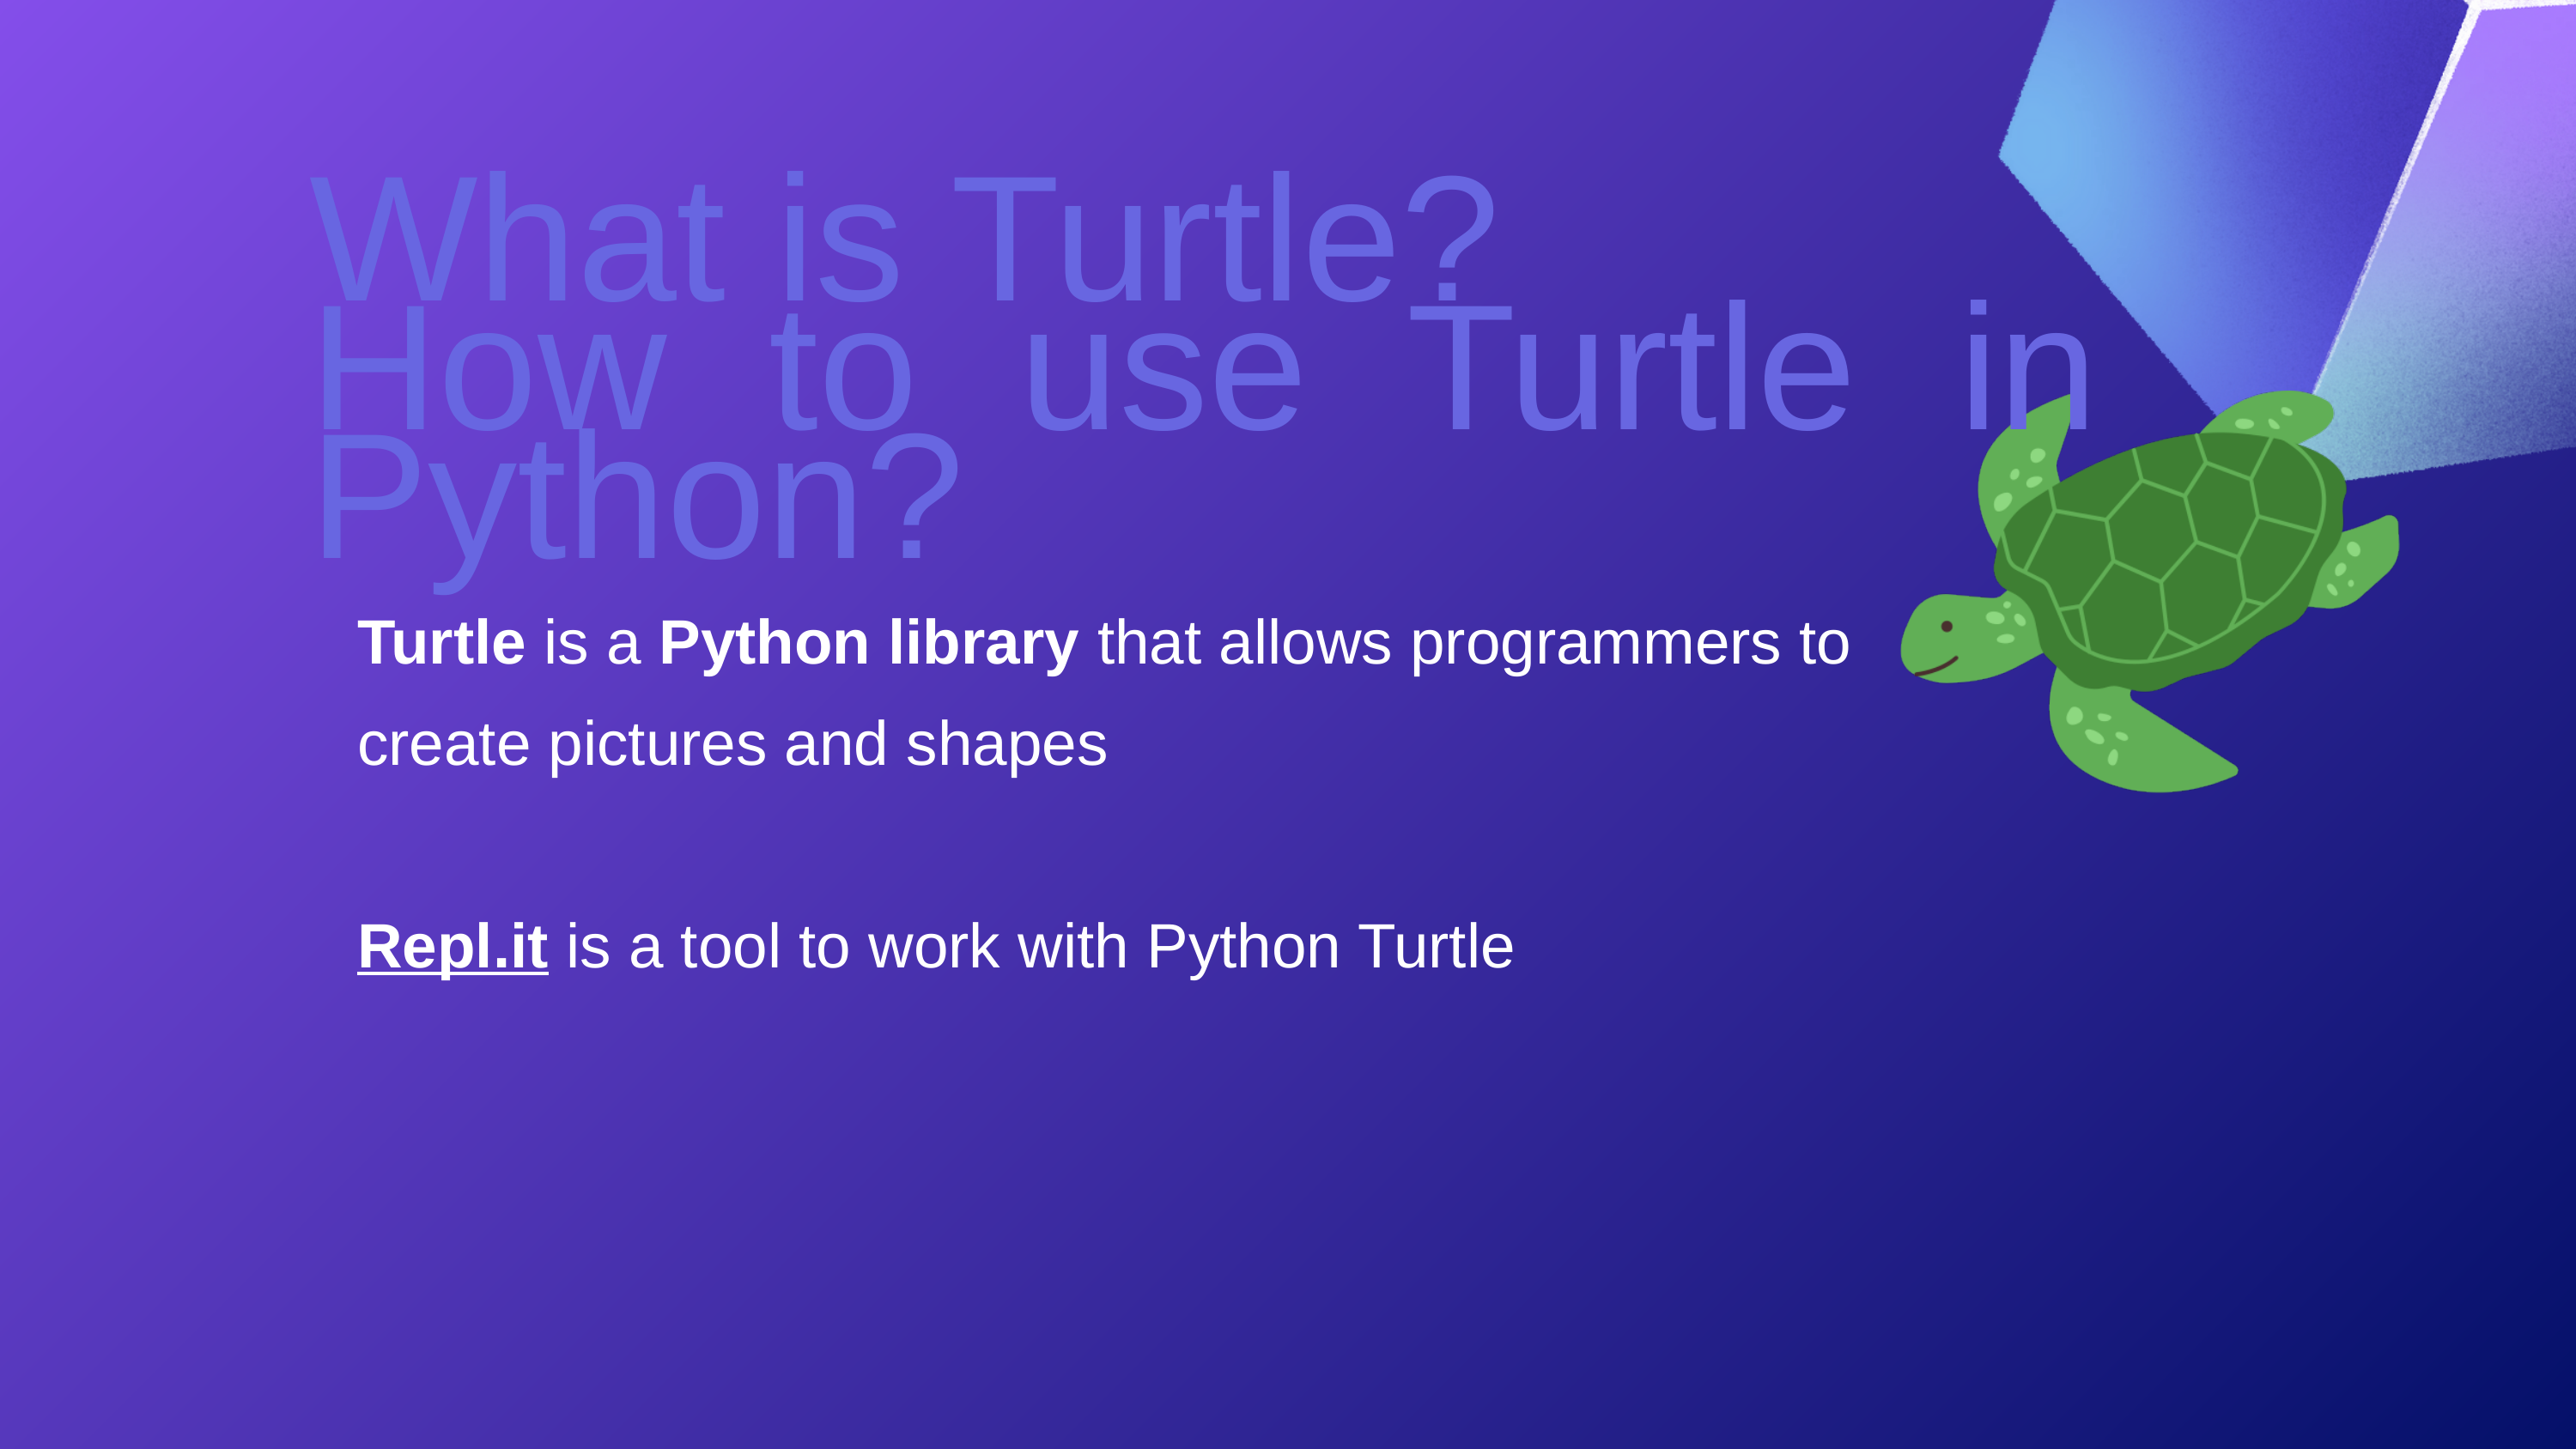

What is Turtle?
How to use Turtle in Python?

Turtle is a Python library that allows programmers to create pictures and shapes

Repl.it is a tool to work with Python Turtle